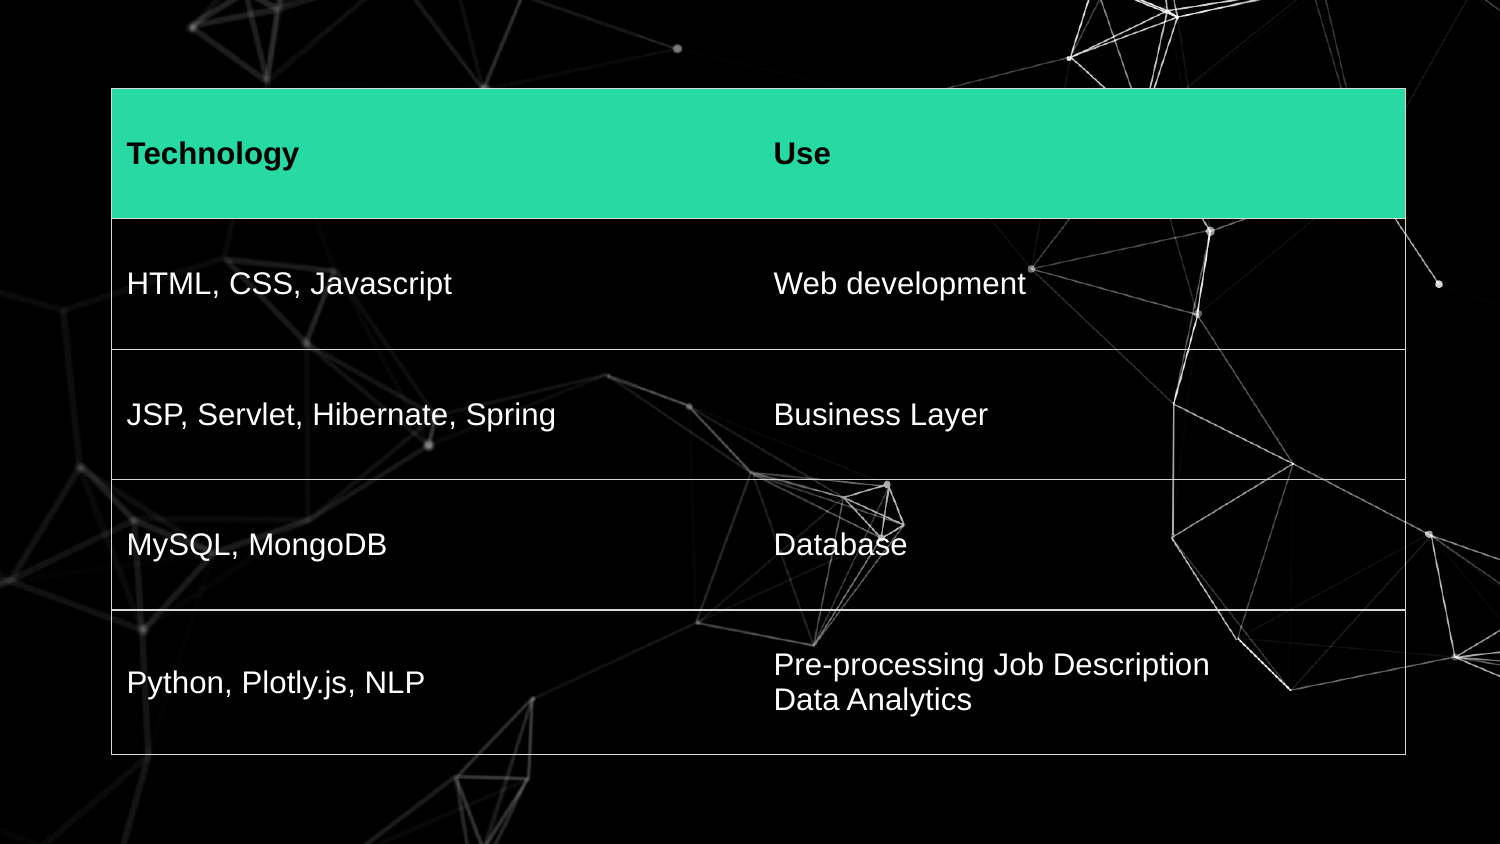

| Technology | Use |
| --- | --- |
| HTML, CSS, Javascript | Web development |
| JSP, Servlet, Hibernate, Spring | Business Layer |
| MySQL, MongoDB | Database |
| Python, Plotly.js, NLP | Pre-processing Job Description Data Analytics |